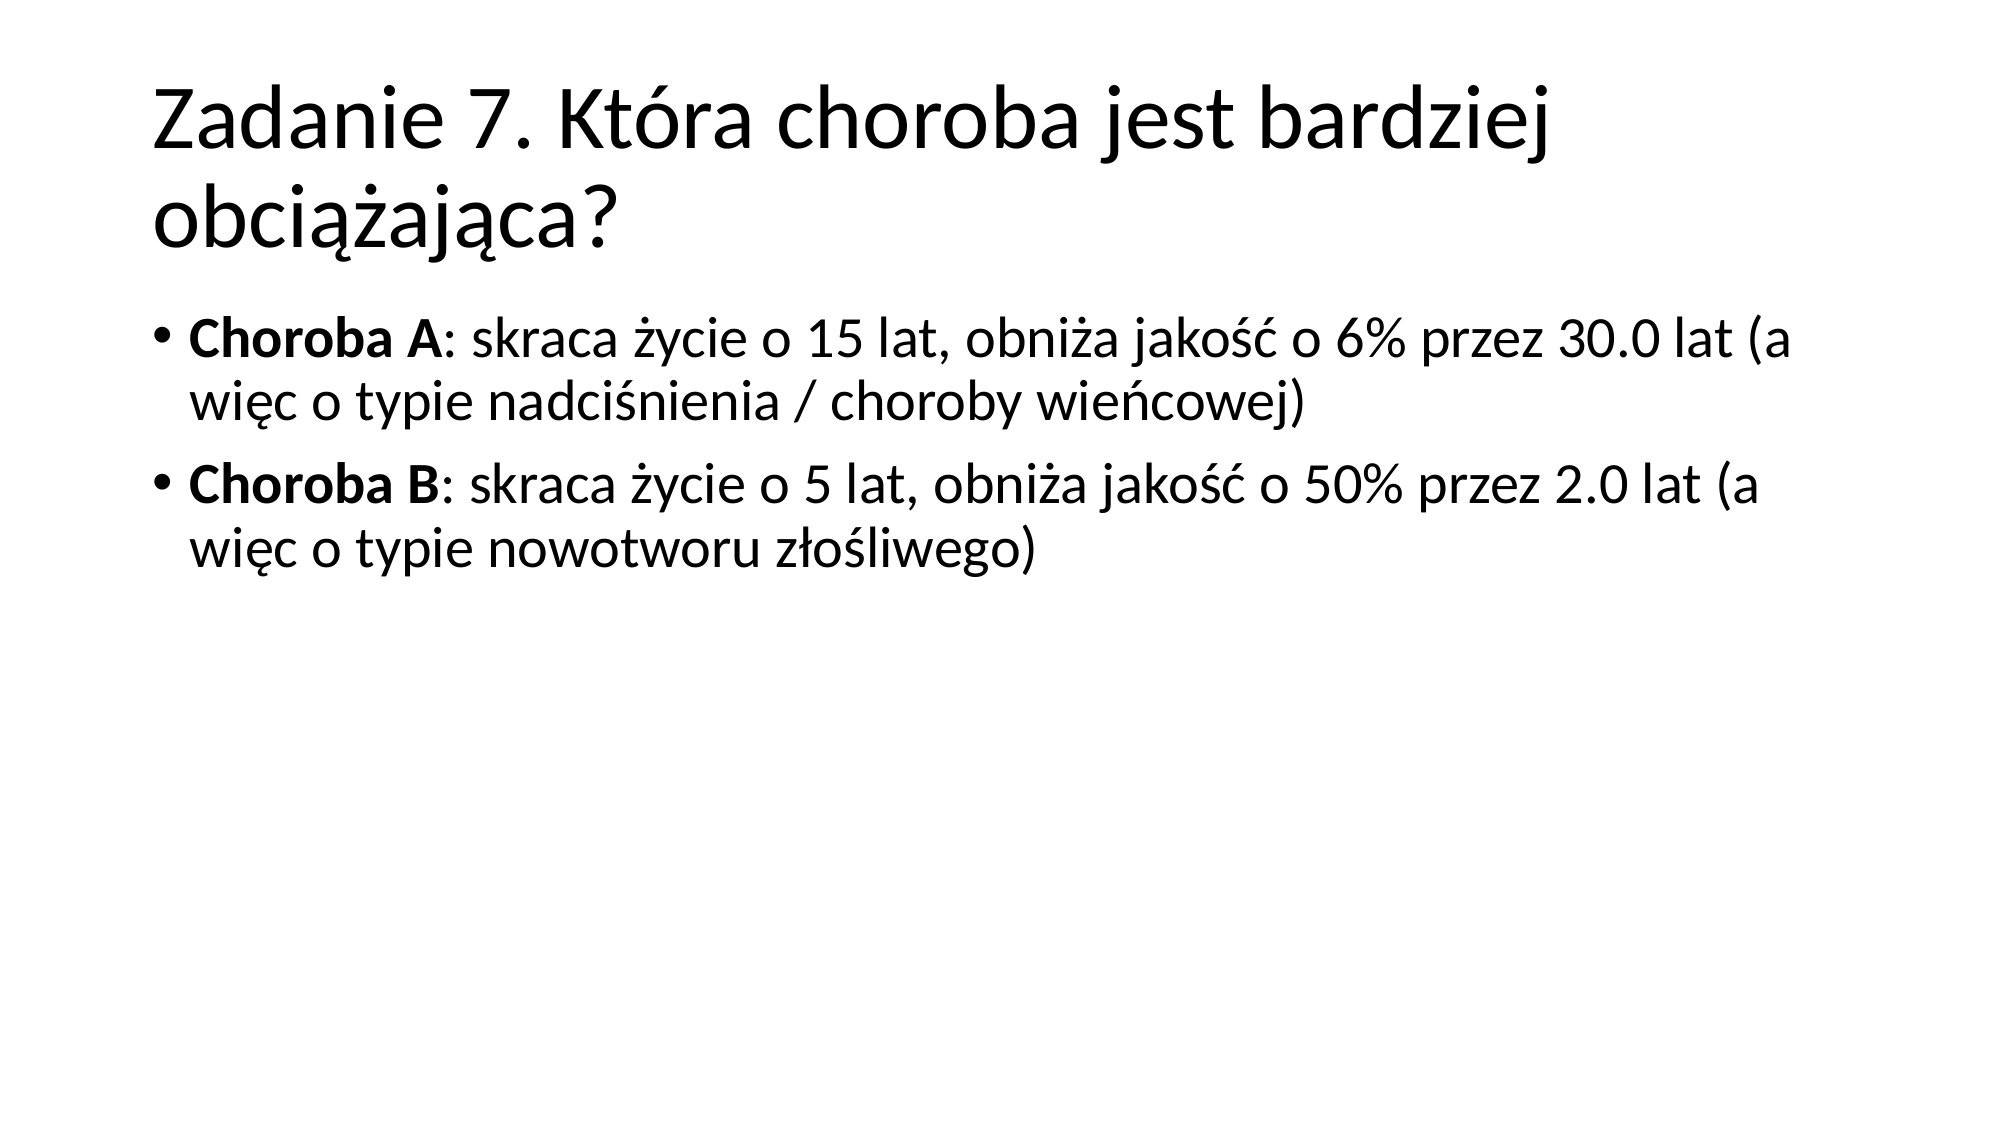

# Zadanie 7. Która choroba jest bardziej obciążająca?
Choroba A: skraca życie o 15 lat, obniża jakość o 6% przez 30.0 lat (a więc o typie nadciśnienia / choroby wieńcowej)
Choroba B: skraca życie o 5 lat, obniża jakość o 50% przez 2.0 lat (a więc o typie nowotworu złośliwego)